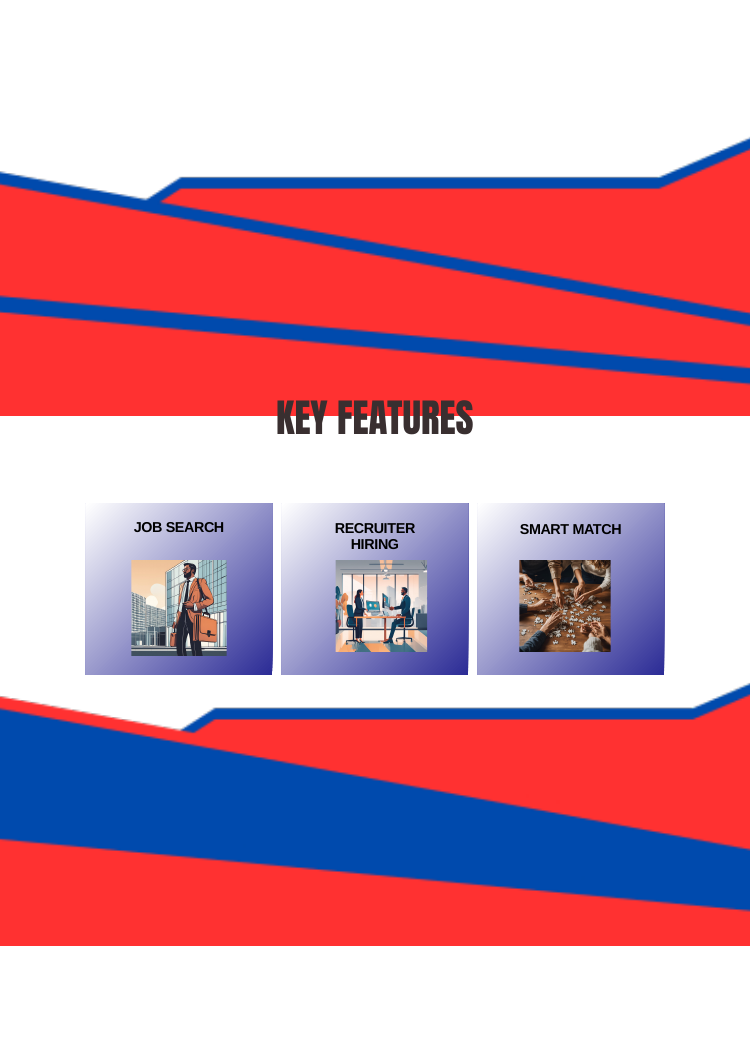

KEY FEATURES

JOB SEARCH
RECRUITER HIRING
SMART MATCH